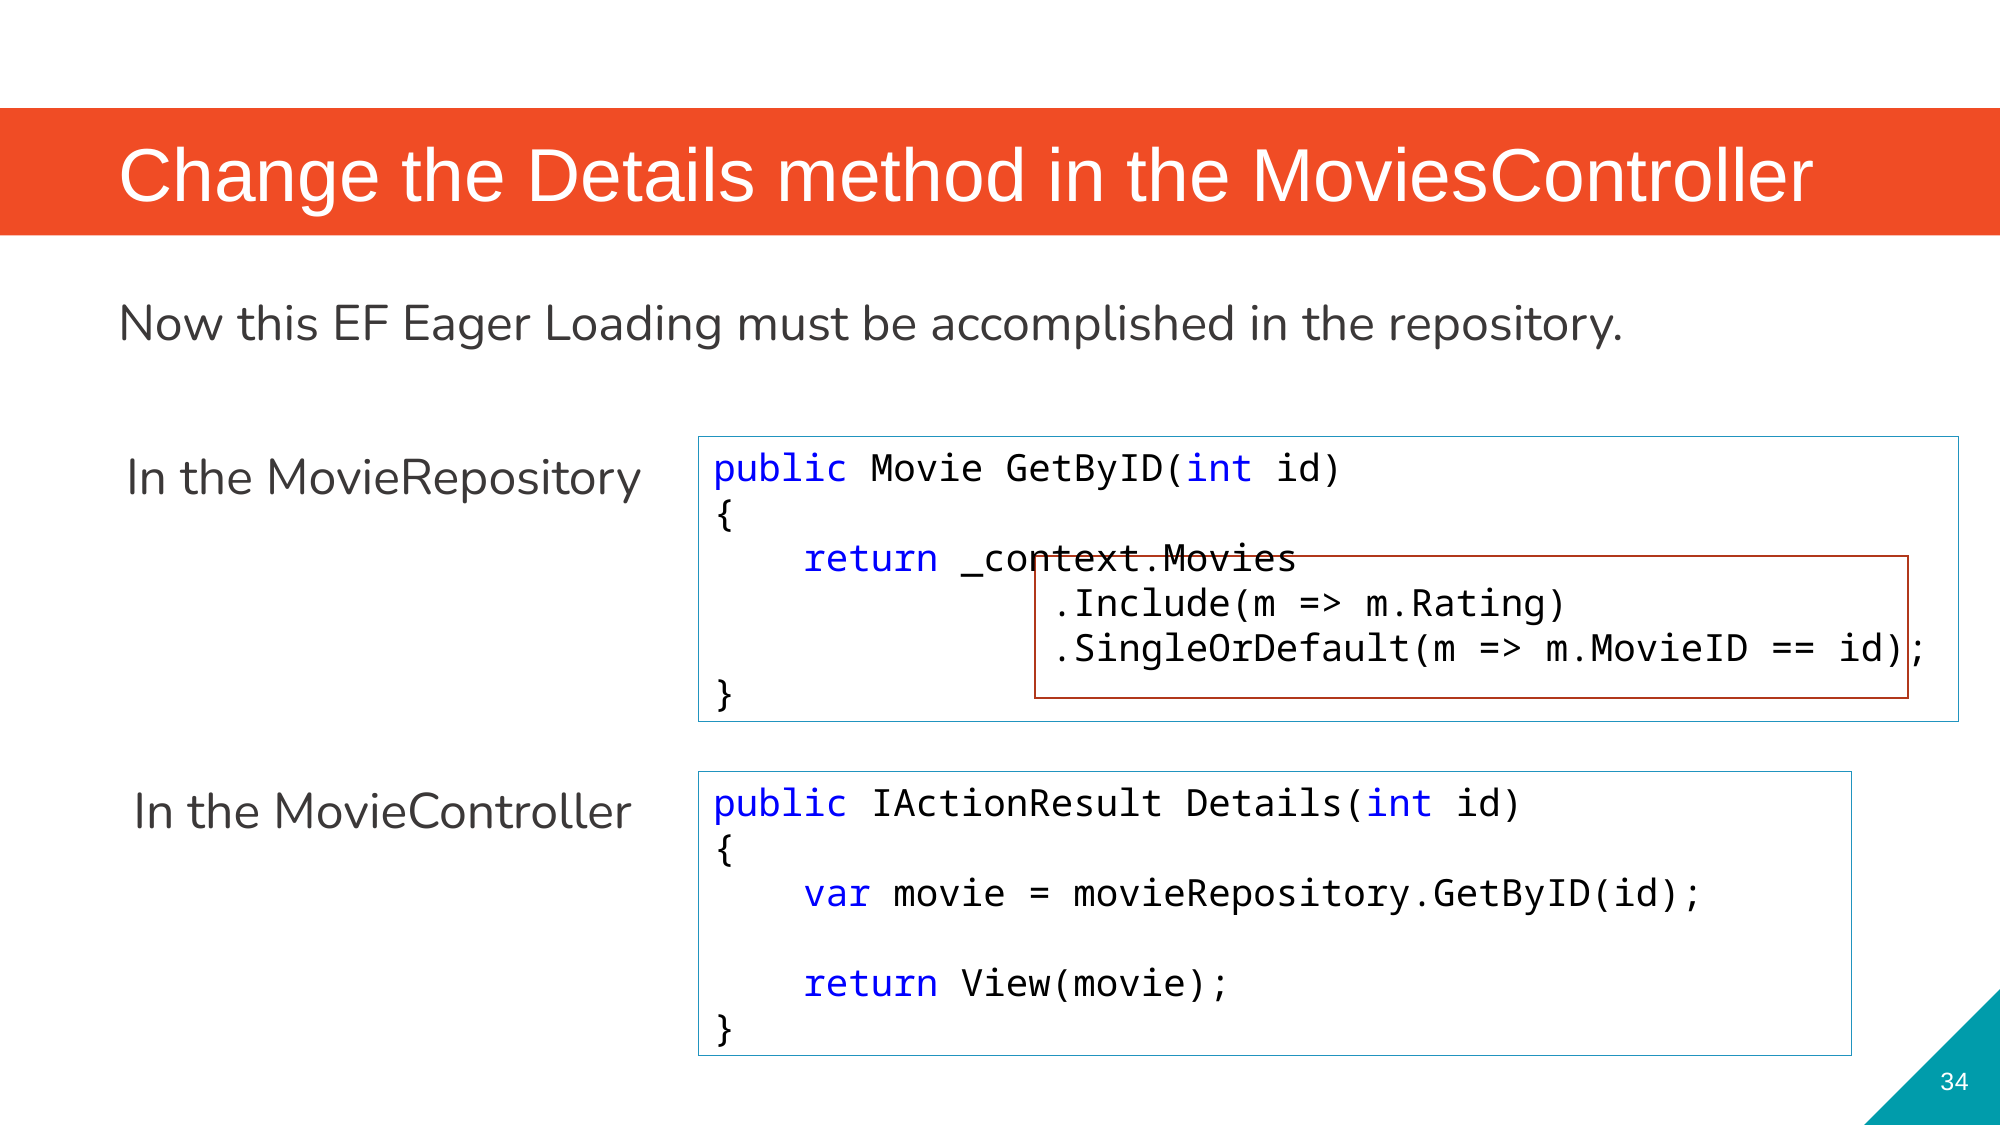

# Change the Details method in the MoviesController
Now this EF Eager Loading must be accomplished in the repository.
In the MovieRepository
public Movie GetByID(int id)
{
    return _context.Movies
               .Include(m => m.Rating)
               .SingleOrDefault(m => m.MovieID == id);
}

In the MovieController
public IActionResult Details(int id)
{
    var movie = movieRepository.GetByID(id);

    return View(movie);
}
34